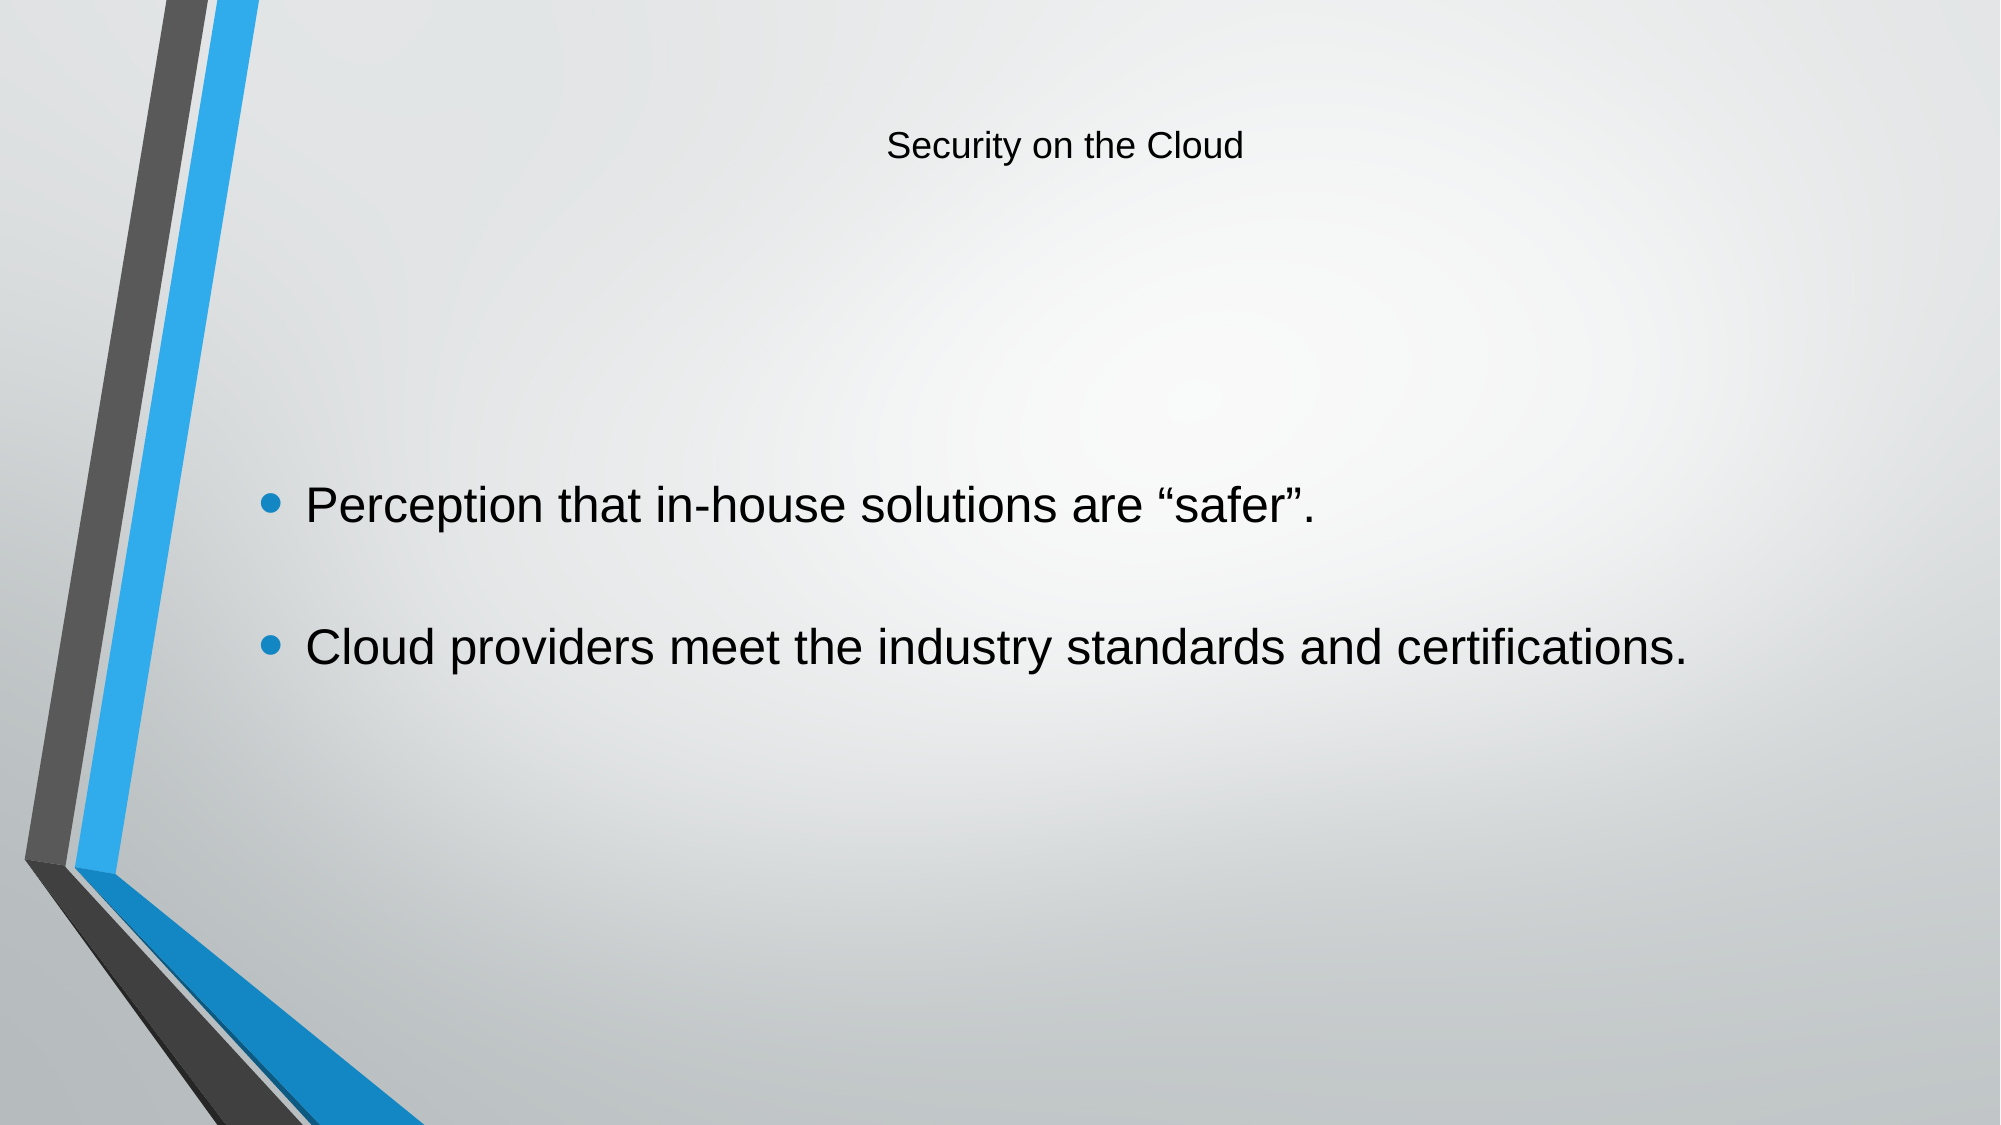

# Security on the Cloud
Perception that in-house solutions are “safer”.
Cloud providers meet the industry standards and certifications.